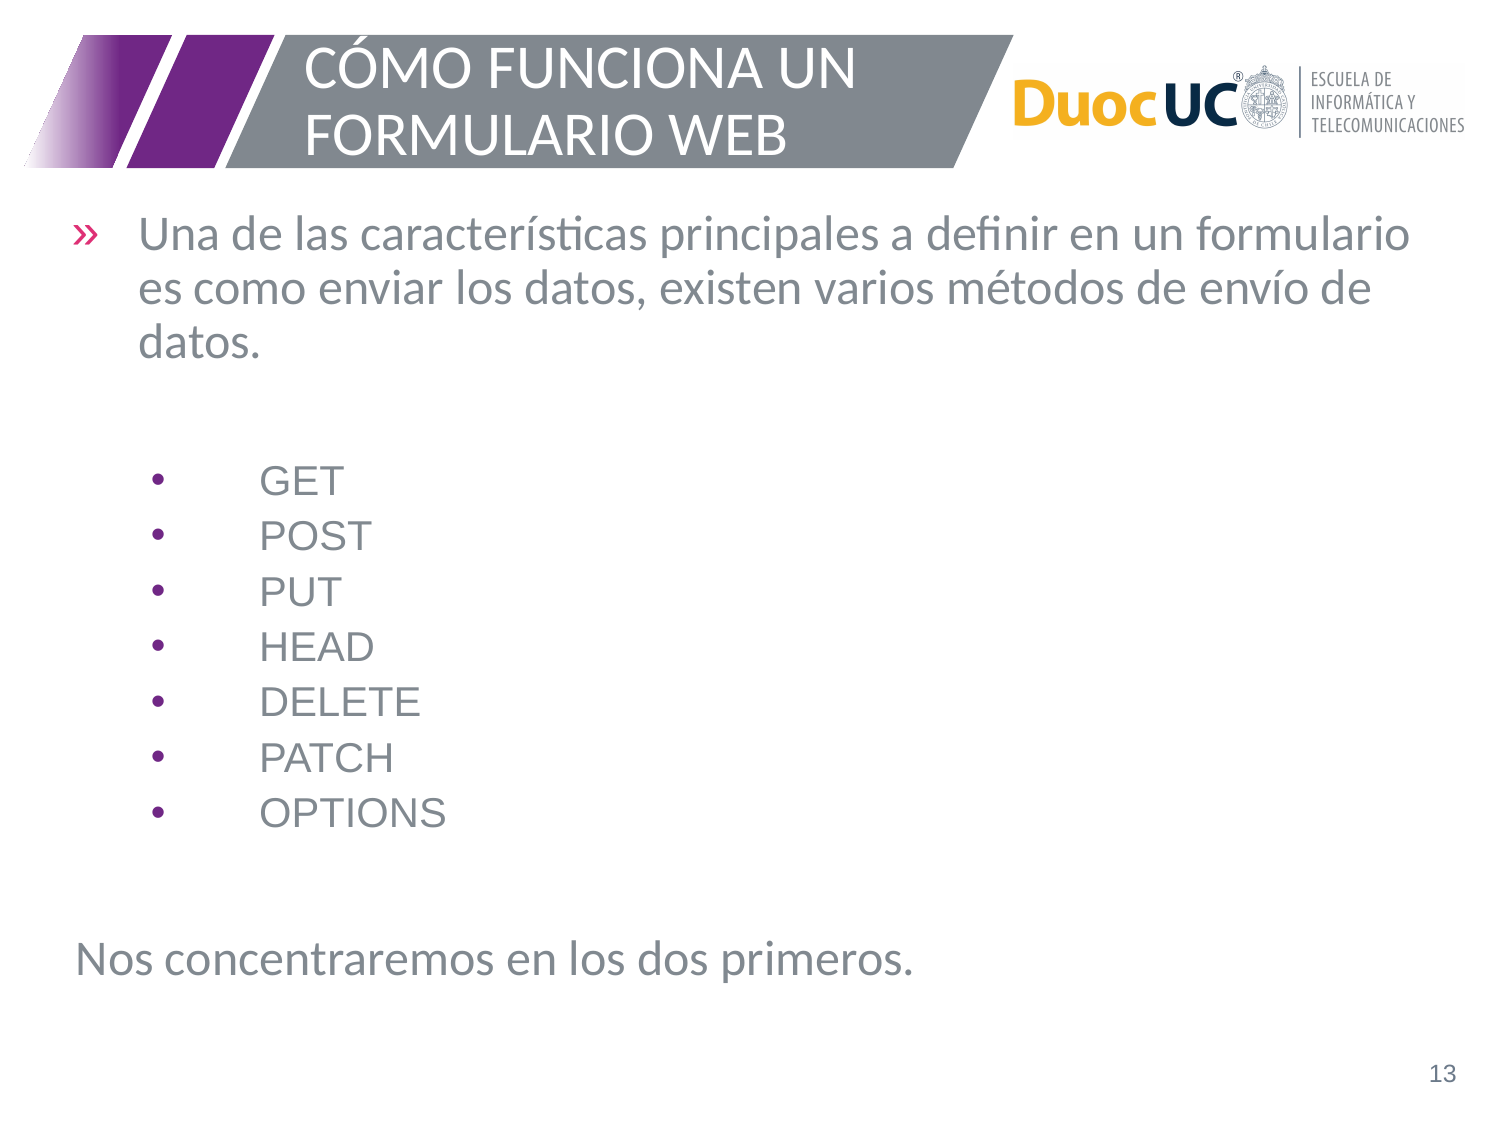

# CÓMO FUNCIONA UN FORMULARIO WEB
Una de las características principales a definir en un formulario es como enviar los datos, existen varios métodos de envío de datos.

    GET
    POST
    PUT
    HEAD
    DELETE
    PATCH
    OPTIONS

Nos concentraremos en los dos primeros.